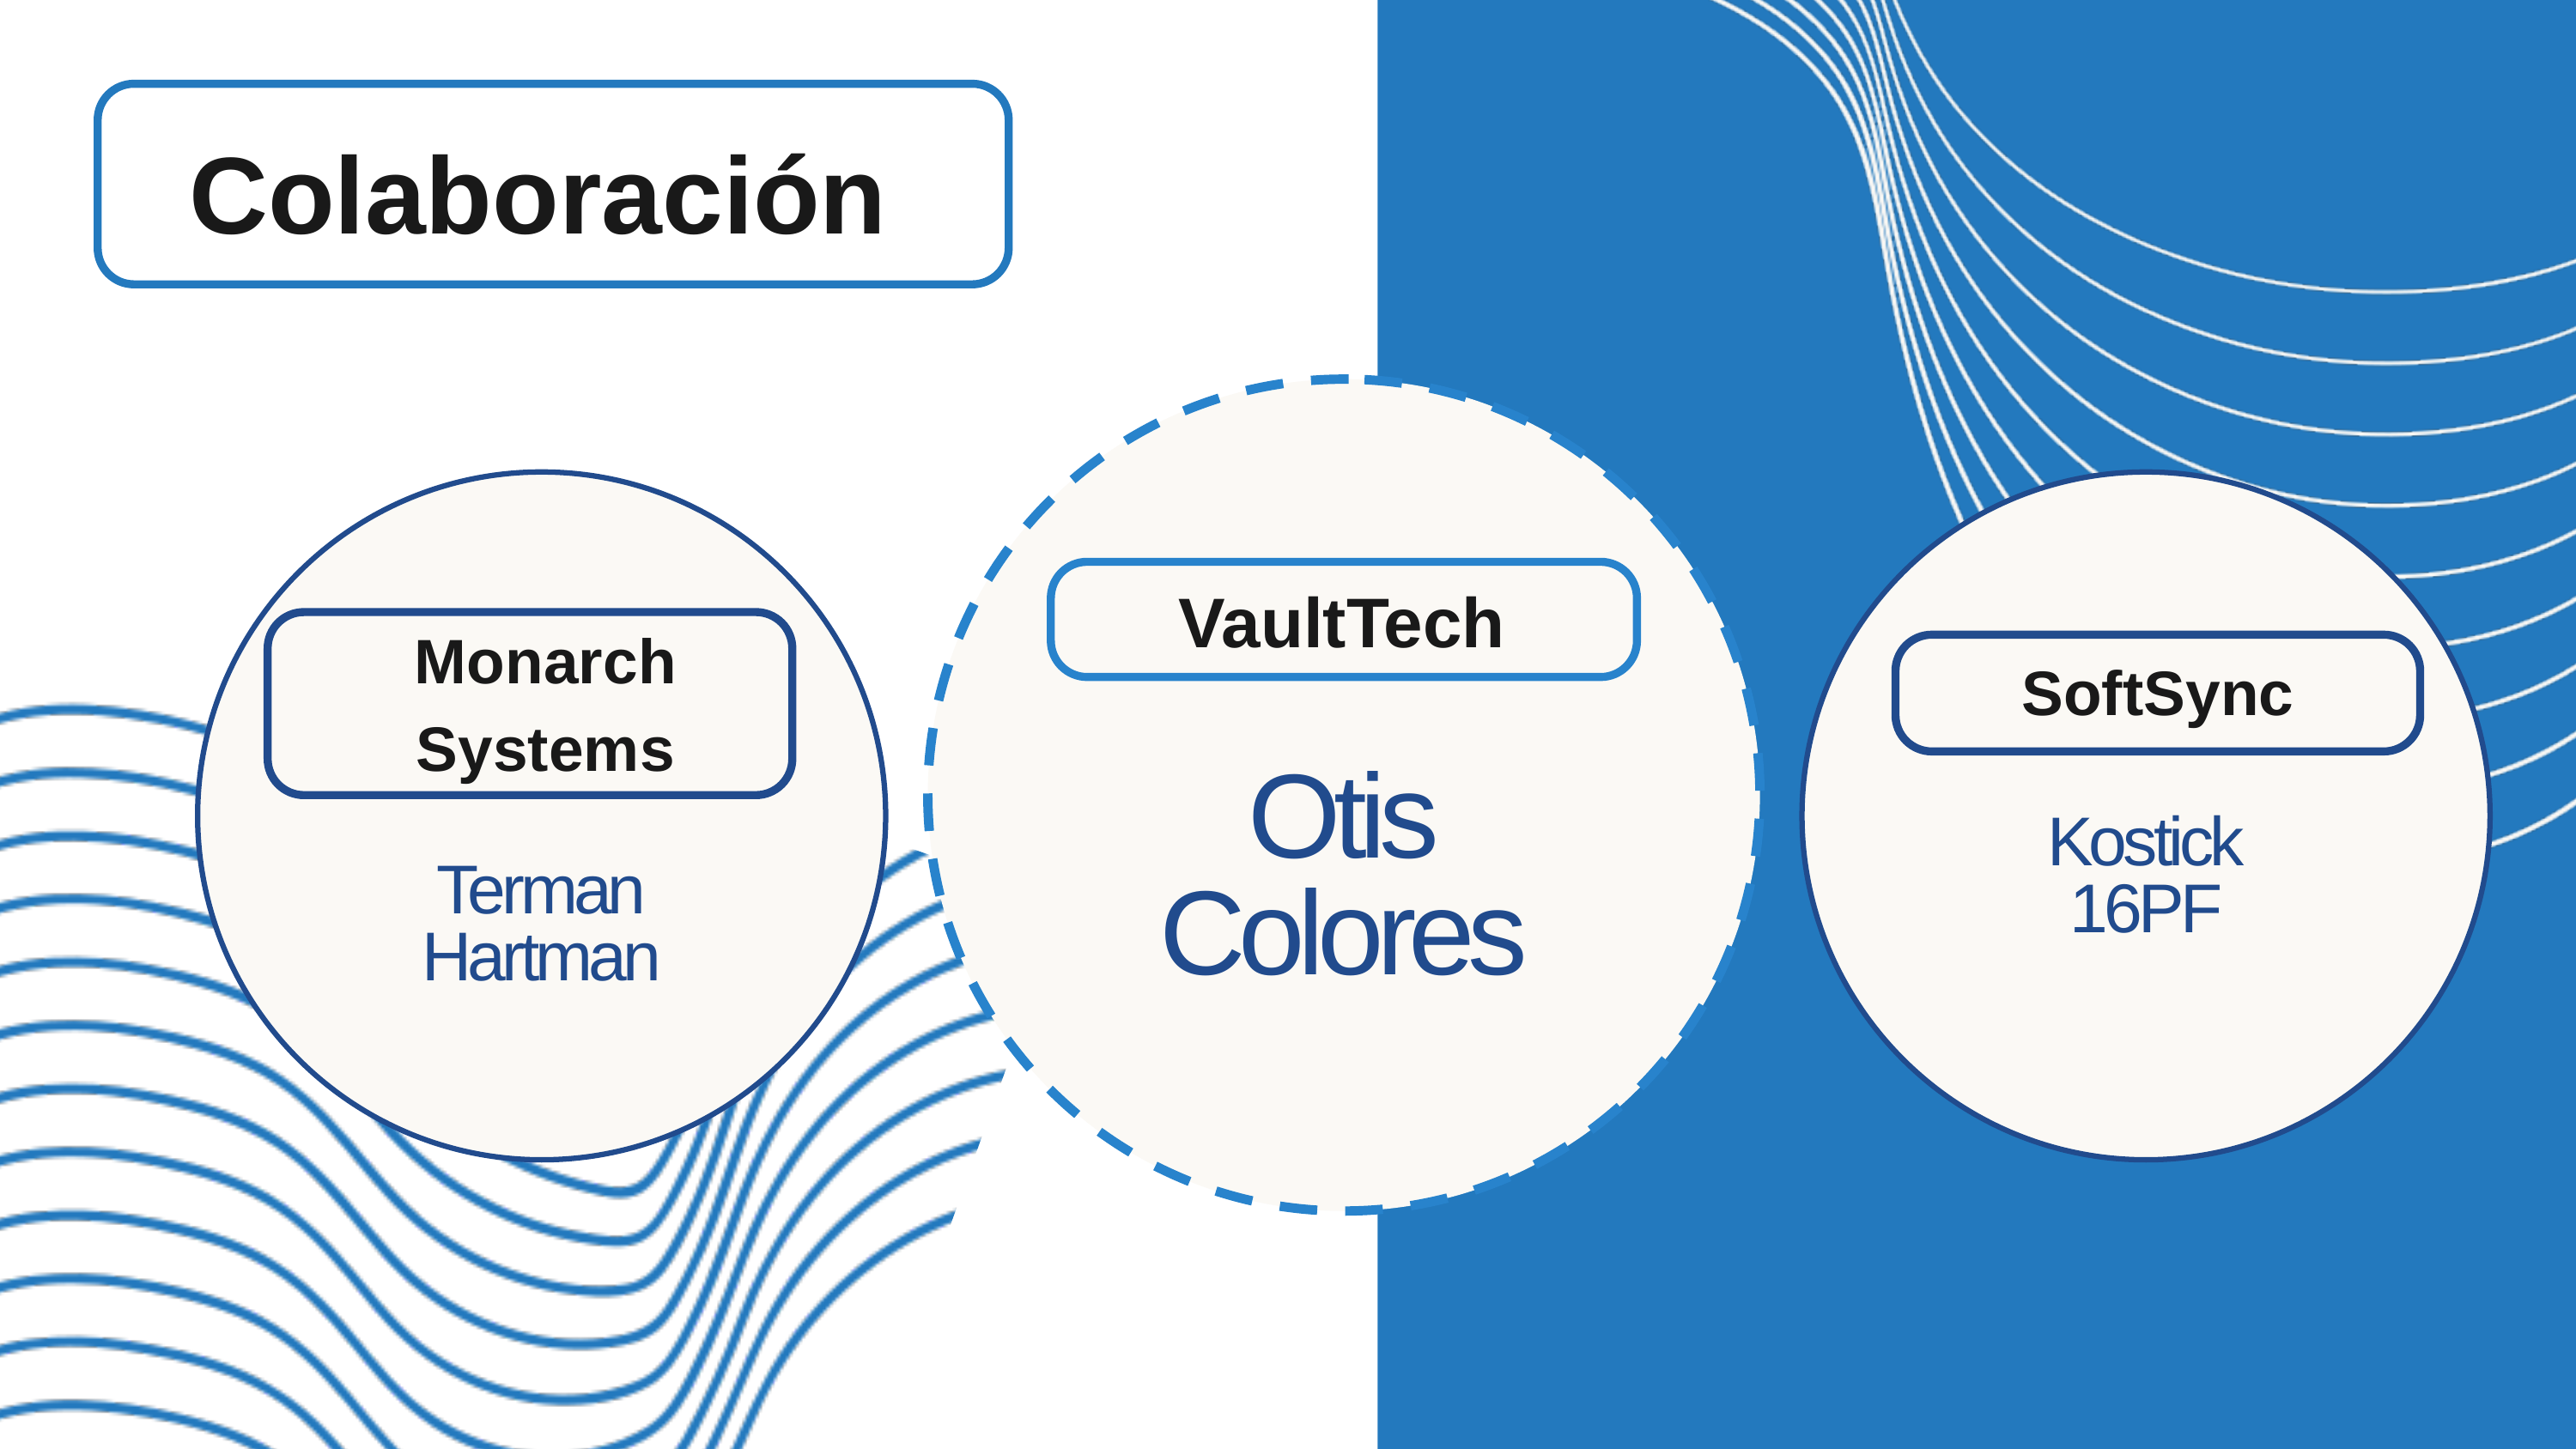

Colaboración

VaultTech
Monarch Systems

SoftSync

Otis
Colores
Kostick
16PF
Terman
Hartman